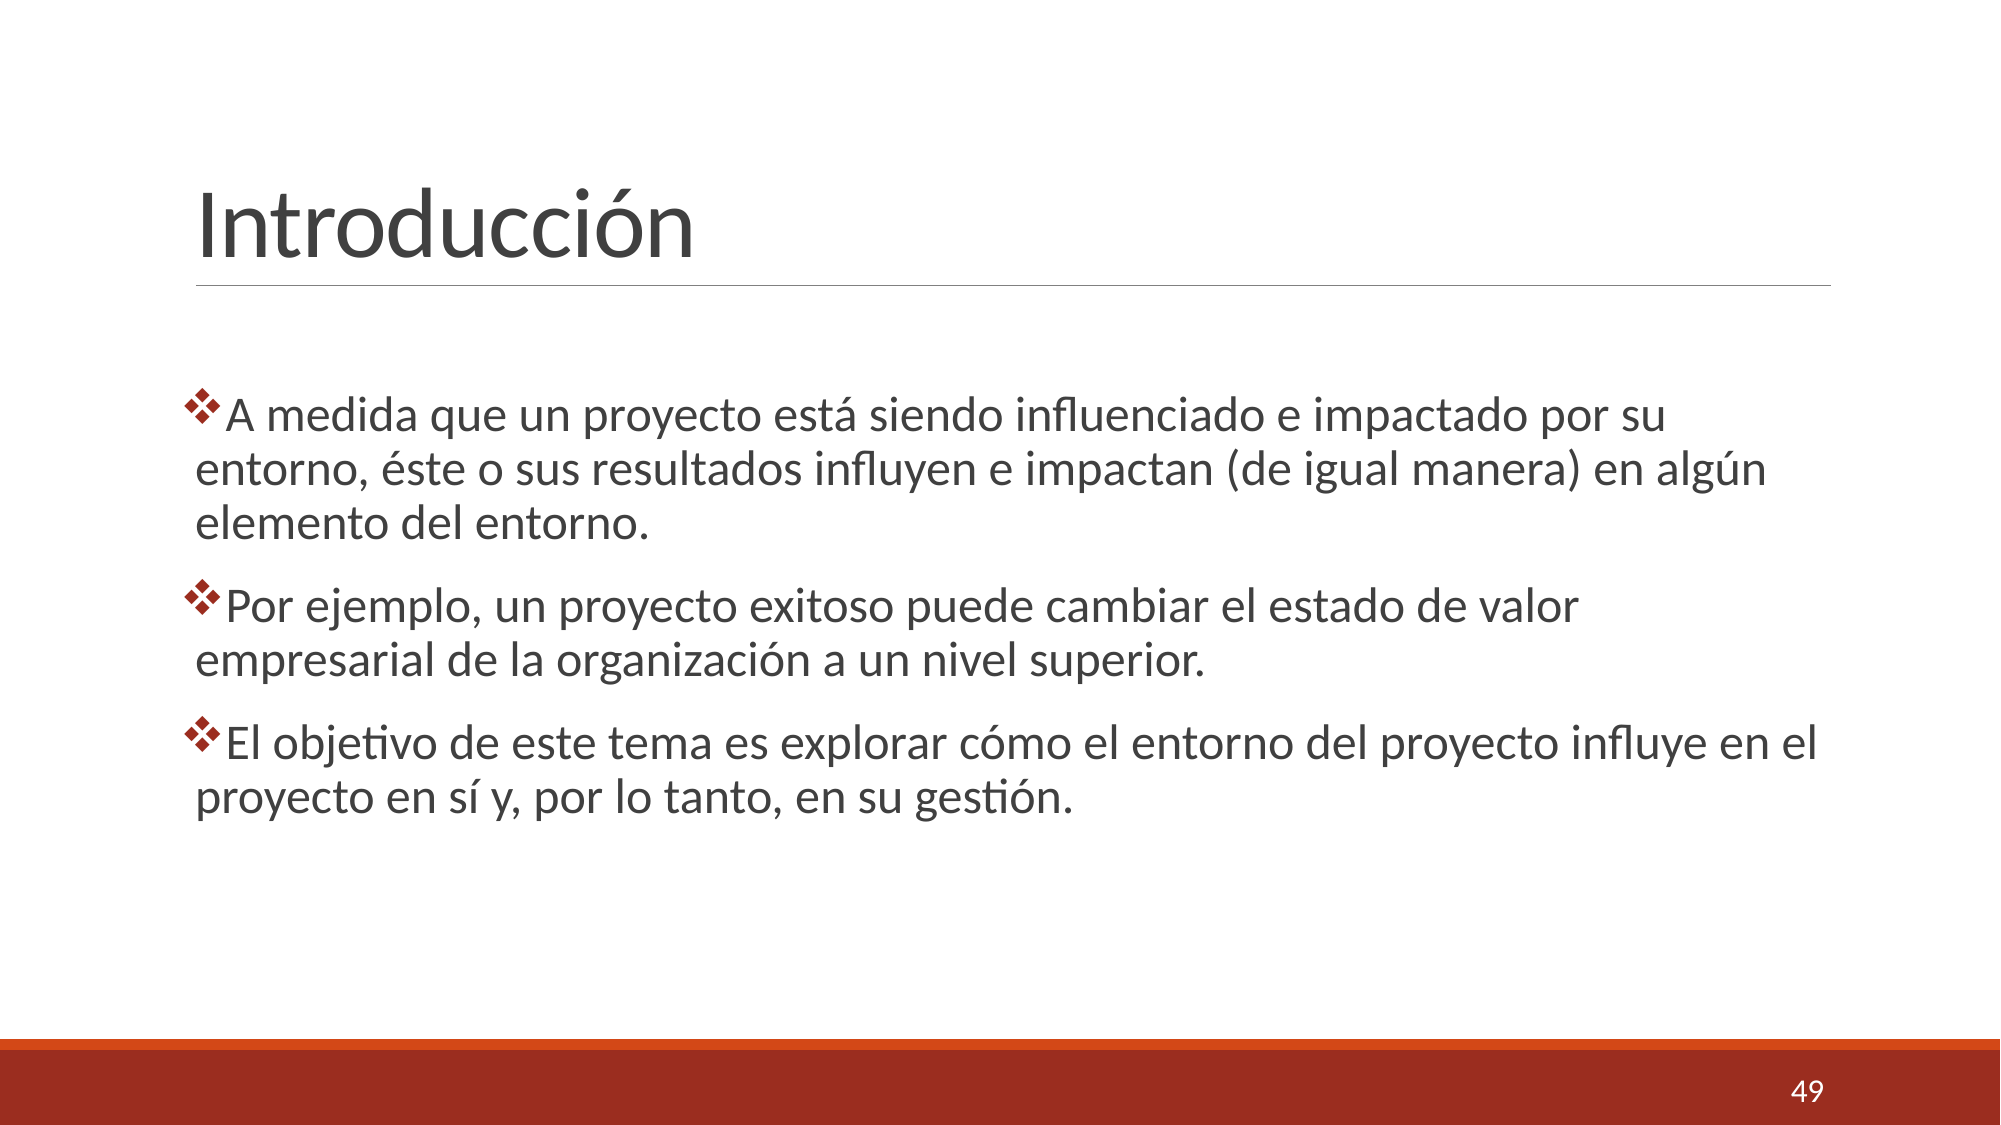

# Introducción
A medida que un proyecto está siendo influenciado e impactado por su entorno, éste o sus resultados influyen e impactan (de igual manera) en algún elemento del entorno.
Por ejemplo, un proyecto exitoso puede cambiar el estado de valor empresarial de la organización a un nivel superior.
El objetivo de este tema es explorar cómo el entorno del proyecto influye en el proyecto en sí y, por lo tanto, en su gestión.
49